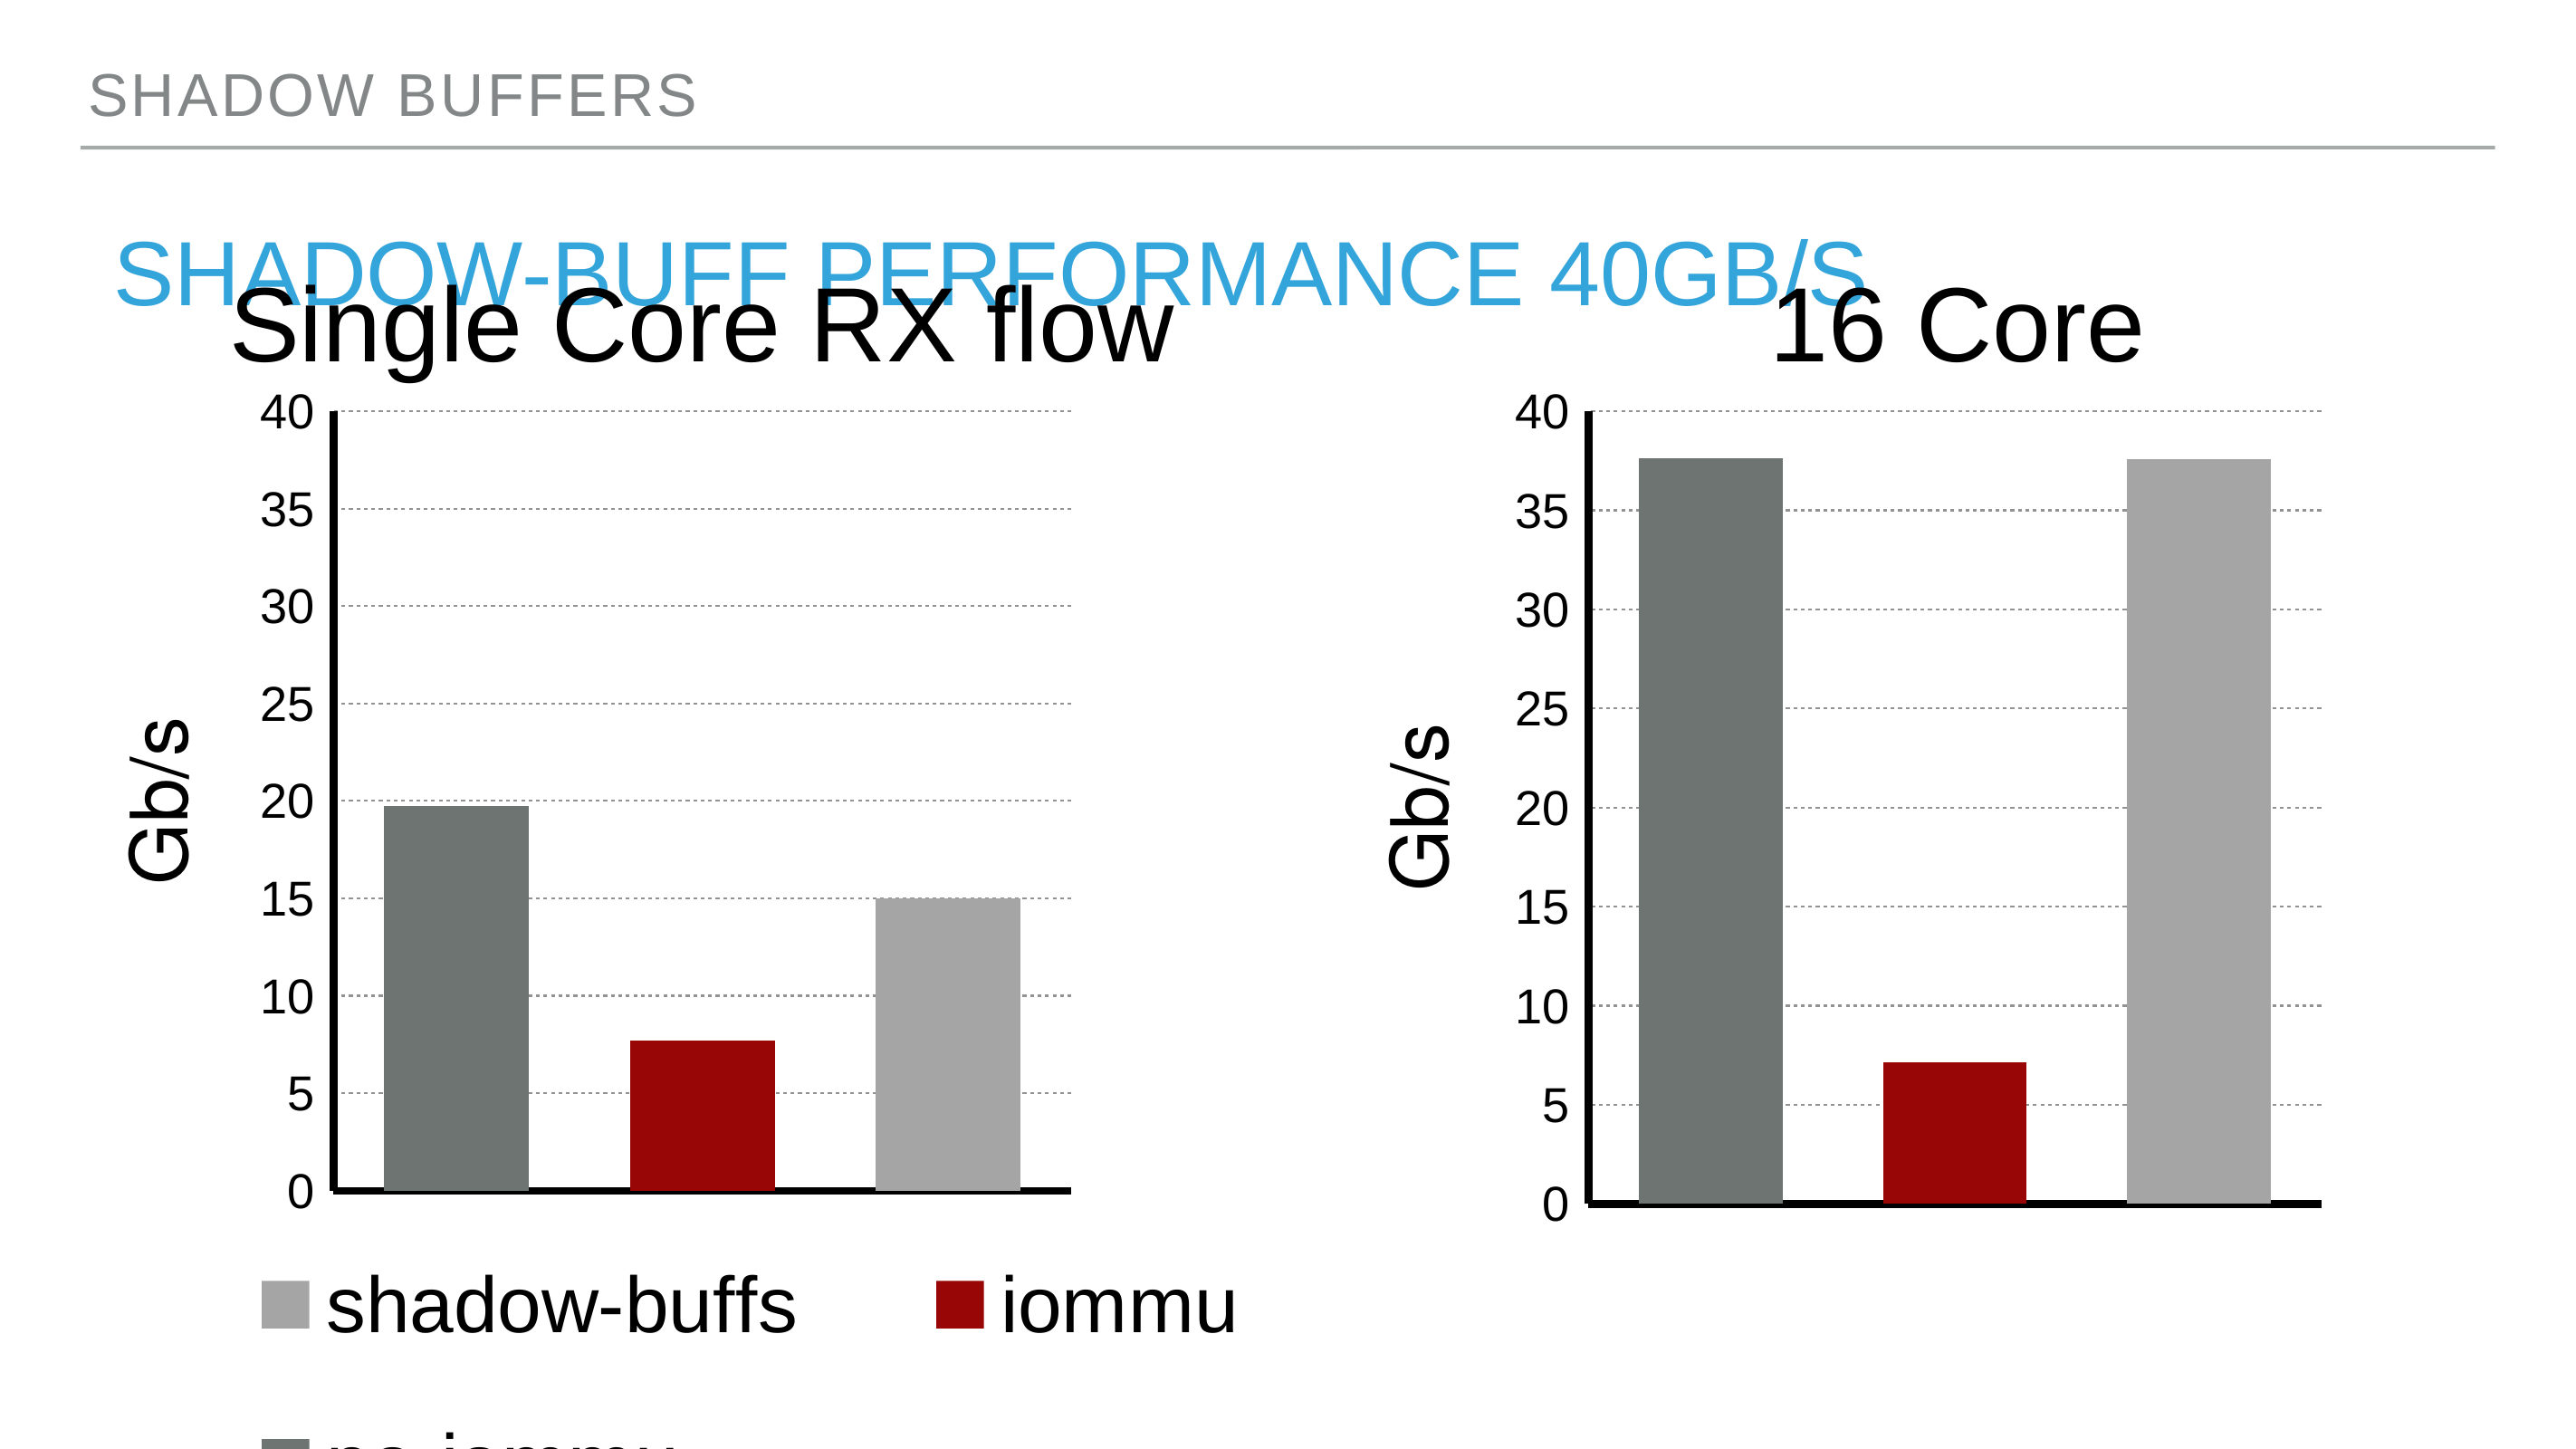

Shadow Buffers
# Shadow-buff performance 40Gb/s
Single Core RX flow
16 Core

[unsupported chart]

[unsupported chart]